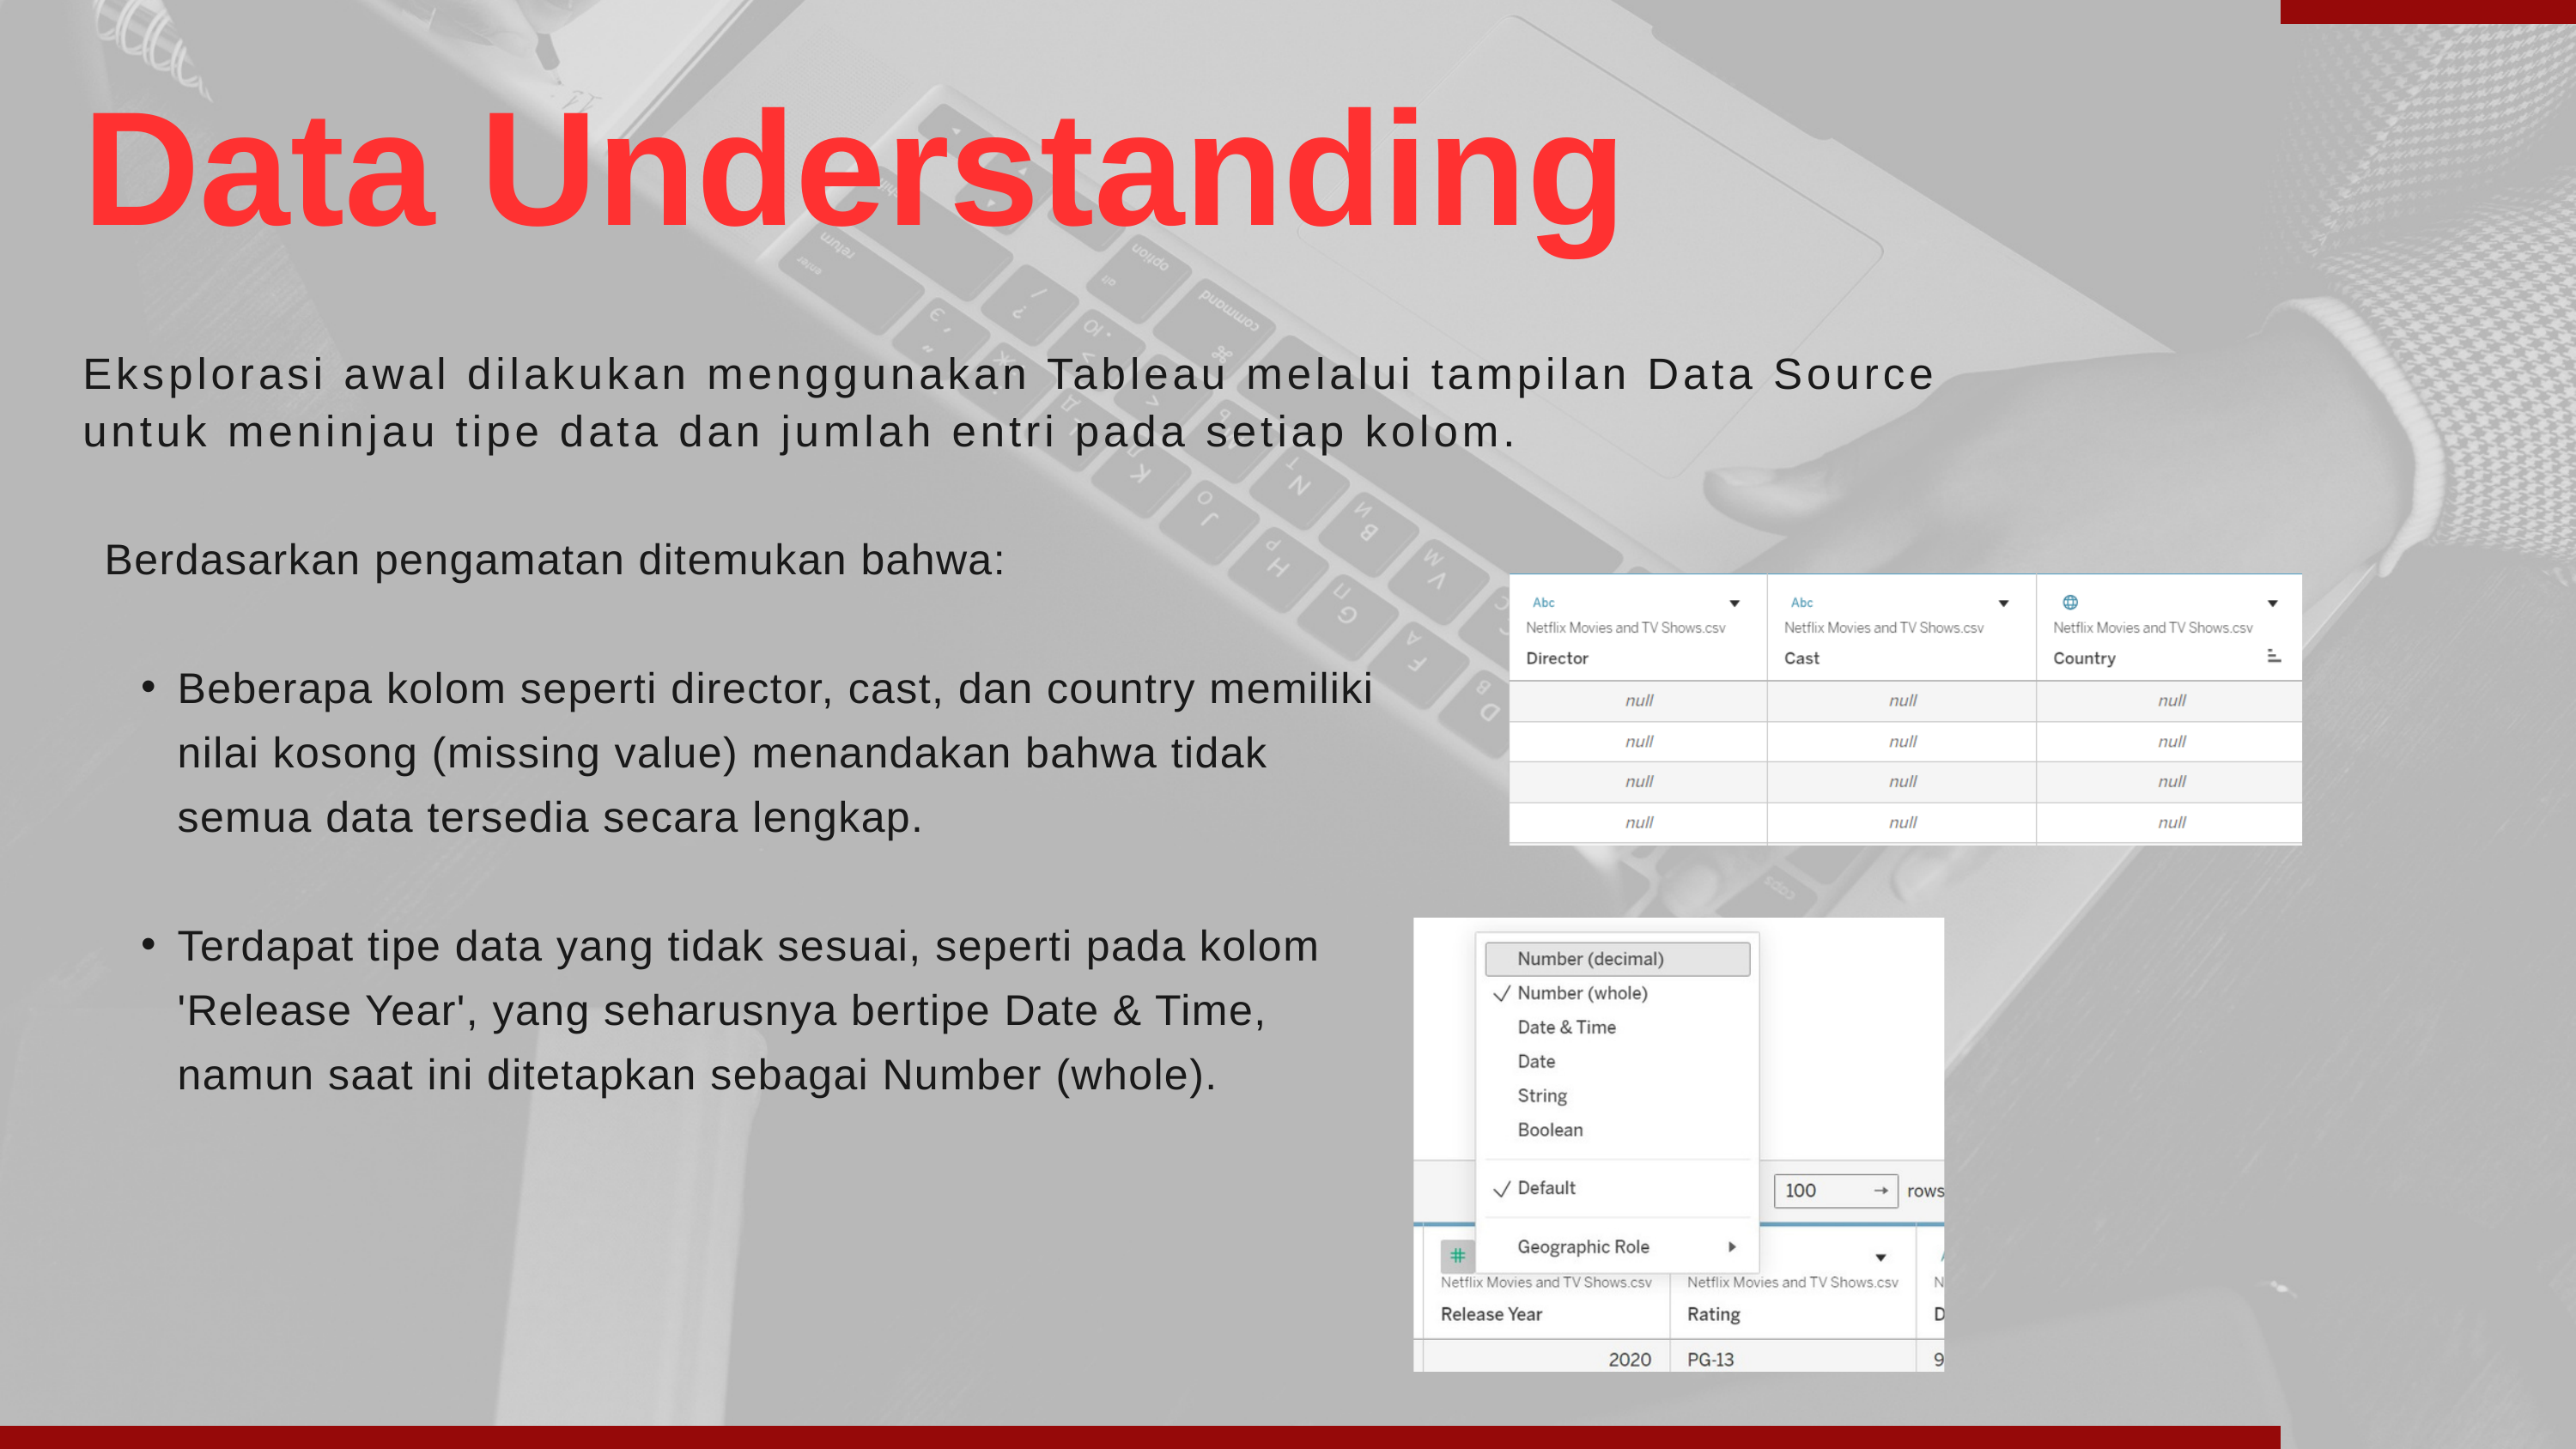

Data Understanding
Eksplorasi awal dilakukan menggunakan Tableau melalui tampilan Data Source untuk meninjau tipe data dan jumlah entri pada setiap kolom.
Berdasarkan pengamatan ditemukan bahwa:

Beberapa kolom seperti director, cast, dan country memiliki nilai kosong (missing value) menandakan bahwa tidak semua data tersedia secara lengkap.

Terdapat tipe data yang tidak sesuai, seperti pada kolom 'Release Year', yang seharusnya bertipe Date & Time, namun saat ini ditetapkan sebagai Number (whole).